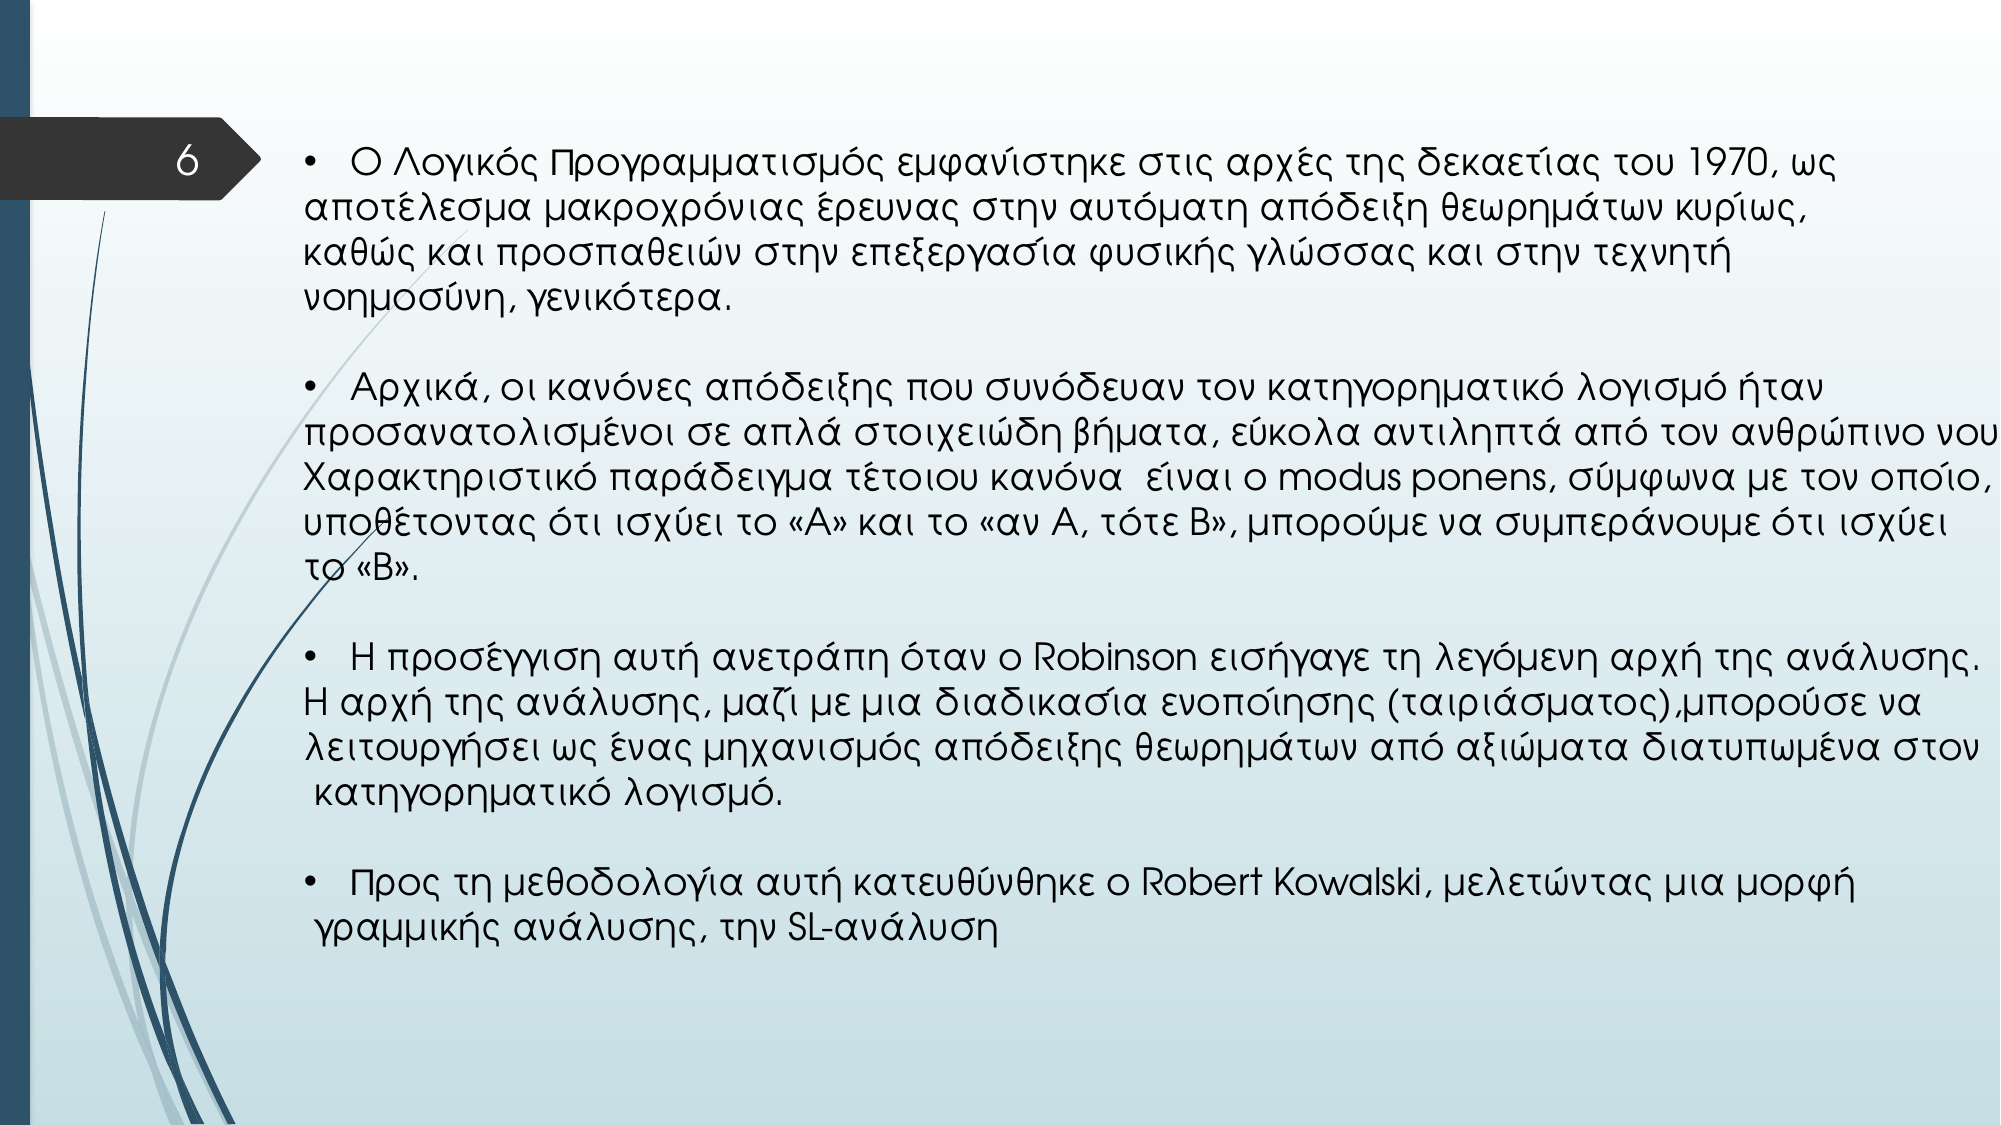

6
Ο Λογικός Προγραμματισμός εμφανίστηκε στις αρχές της δεκαετίας του 1970, ως
αποτέλεσμα μακροχρόνιας έρευνας στην αυτόματη απόδειξη θεωρημάτων κυρίως,
καθώς και προσπαθειών στην επεξεργασία φυσικής γλώσσας και στην τεχνητή
νοημοσύνη, γενικότερα.

Αρχικά, οι κανόνες απόδειξης που συνόδευαν τον κατηγορηματικό λογισμό ήταν
προσανατολισμένοι σε απλά στοιχειώδη βήματα, εύκολα αντιληπτά από τον ανθρώπινο νου.
Χαρακτηριστικό παράδειγμα τέτοιου κανόνα  είναι ο modus ponens, σύμφωνα με τον οποίο,
υποθέτοντας ότι ισχύει το «A» και το «αν A, τότε B», μπορούμε να συμπεράνουμε ότι ισχύει
το «B».

Η προσέγγιση αυτή ανετράπη όταν ο Robinson εισήγαγε τη λεγόμενη αρχή της ανάλυσης.
Η αρχή της ανάλυσης, μαζί με μια διαδικασία ενοποίησης (ταιριάσματος),μπορούσε να
λειτουργήσει ως ένας μηχανισμός απόδειξης θεωρημάτων από αξιώματα διατυπωμένα στον
 κατηγορηματικό λογισμό.

Προς τη μεθοδολογία αυτή κατευθύνθηκε ο Robert Kowalski, μελετώντας μια μορφή
 γραμμικής ανάλυσης, την SL-ανάλυση